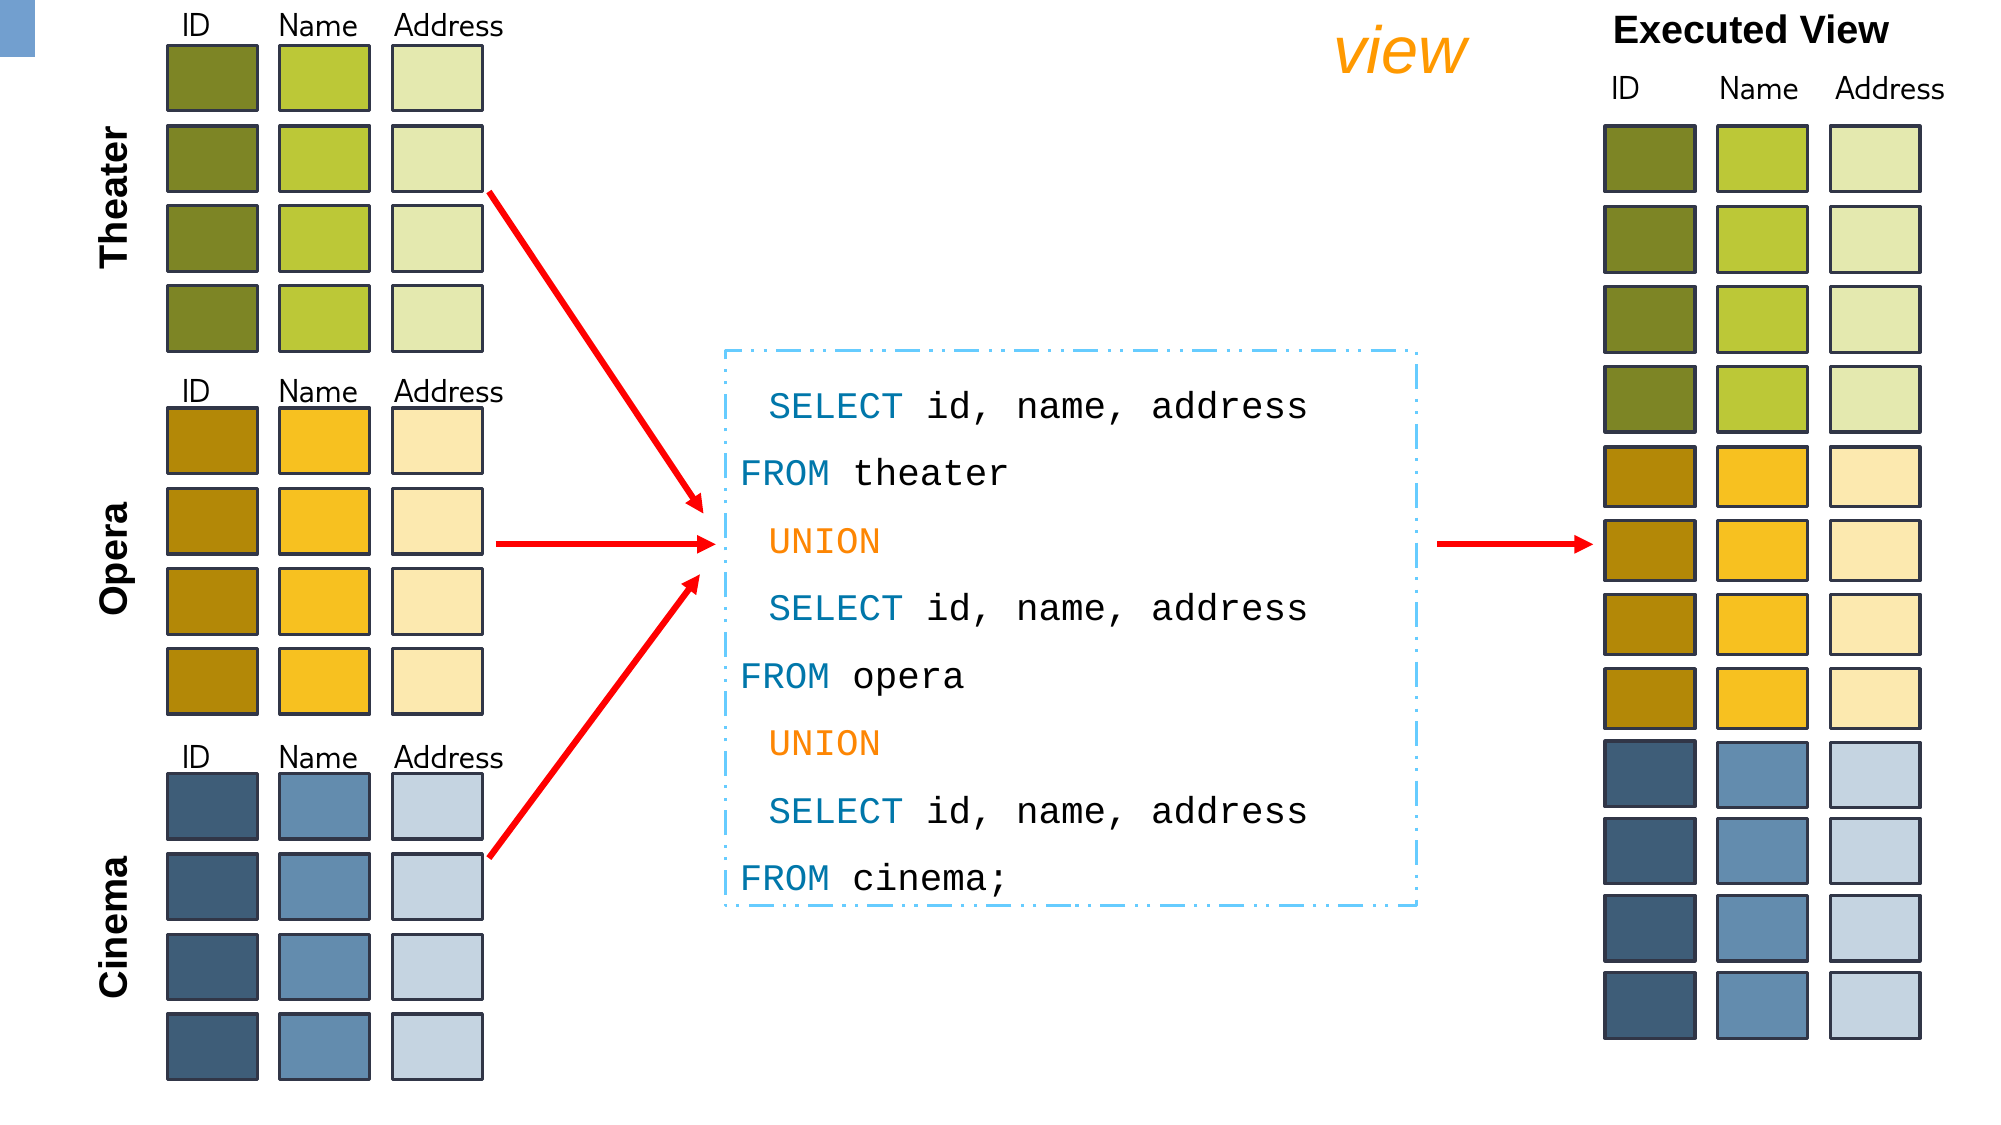

ID
Name
Address
Executed View
view

Theater
Opera
Cinema
ID
Name
Address

SELECT id, name, address FROM theater
UNION
SELECT id, name, address FROM opera
UNION
SELECT id, name, address FROM cinema;
ID
Name
Address
ID
Name
Address